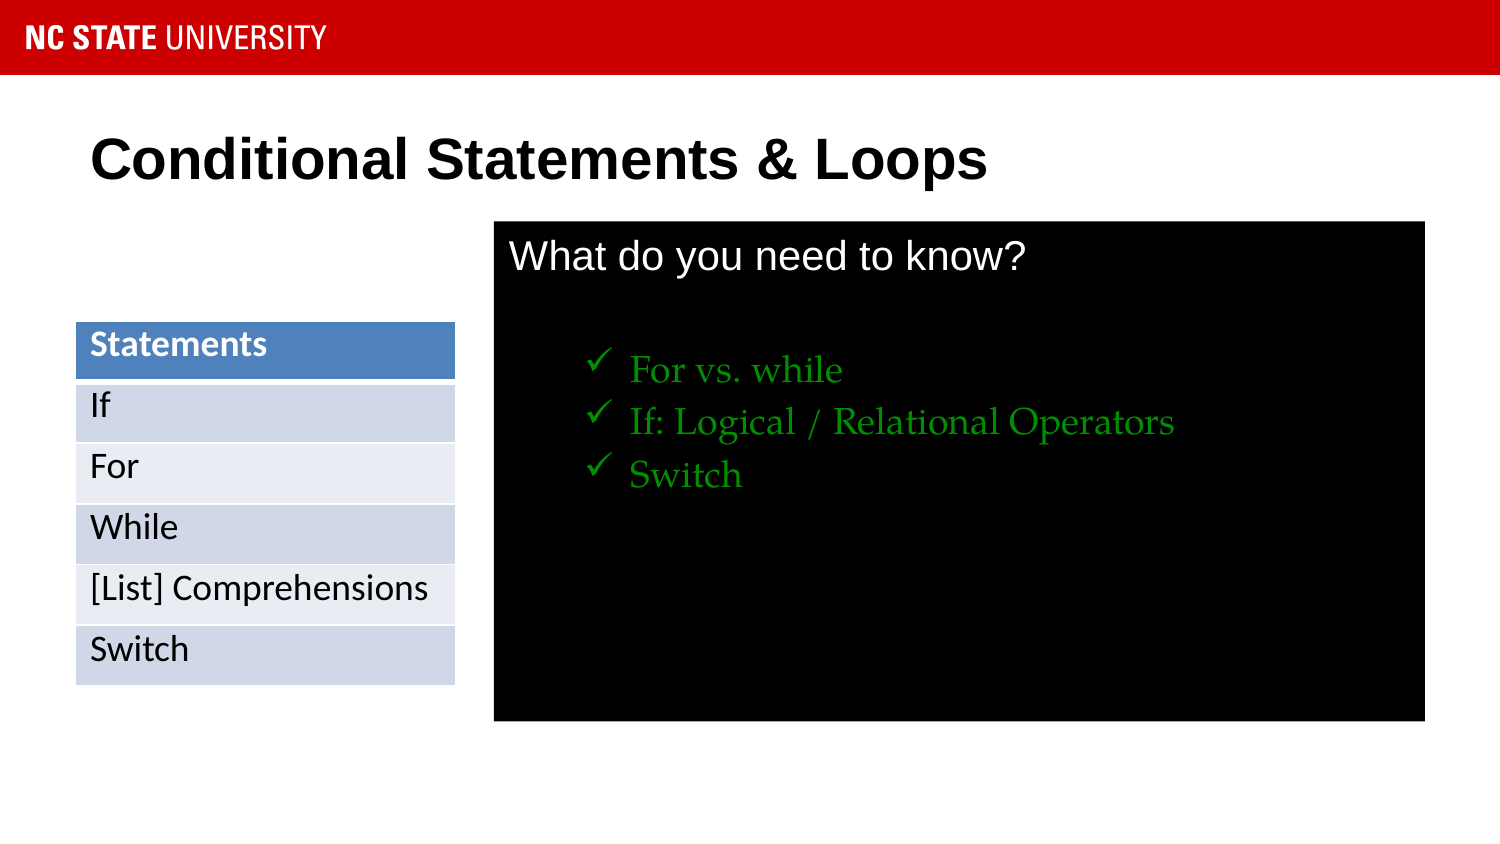

# Conditional Statements & Loops
What do you need to know?

For vs. while
If: Logical / Relational Operators
Switch

| Statements |
| --- |
| If |
| For |
| While |
| [List] Comprehensions |
| Switch |